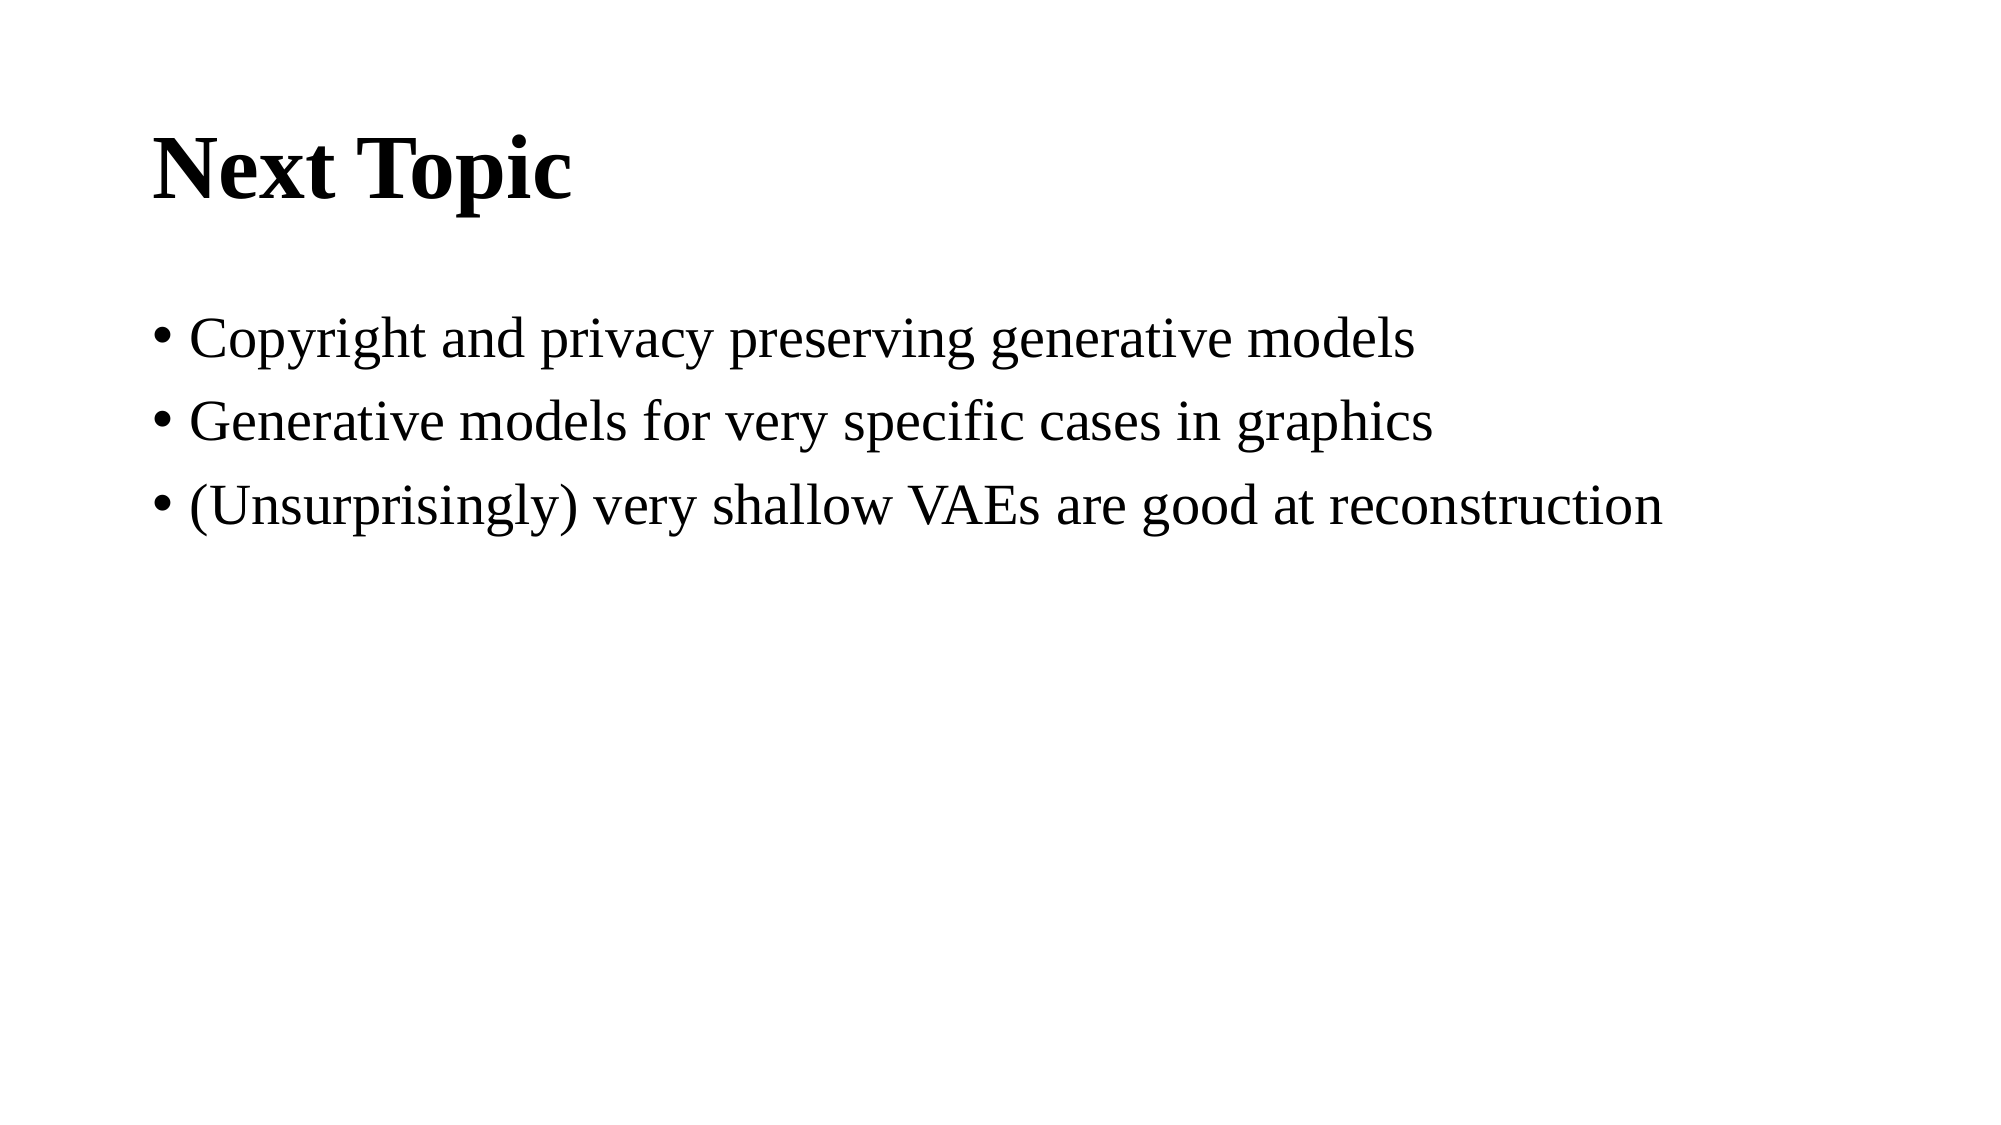

# Next Topic
Copyright and privacy preserving generative models
Generative models for very specific cases in graphics
(Unsurprisingly) very shallow VAEs are good at reconstruction